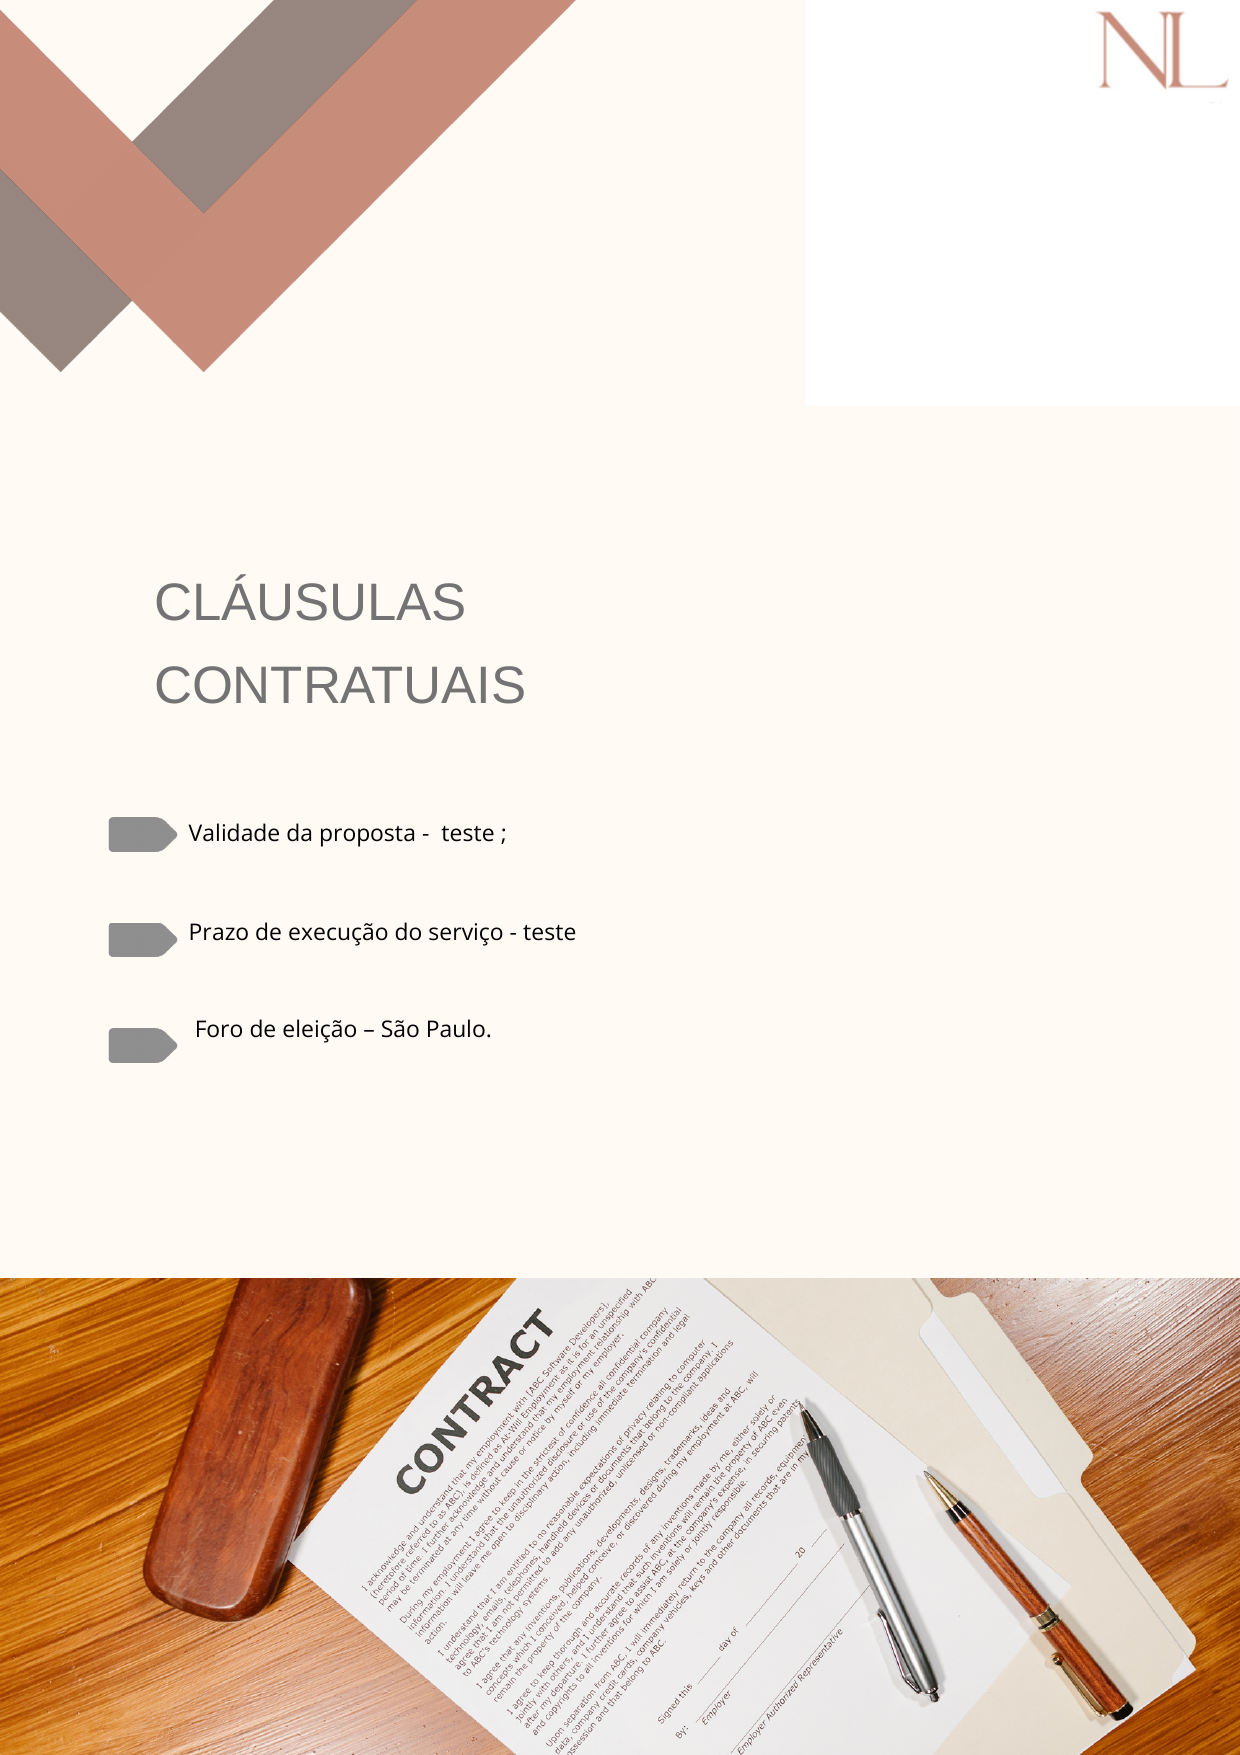

CLÁUSULAS CONTRATUAIS
Validade da proposta -  teste ;

Prazo de execução do serviço - teste

 Foro de eleição – São Paulo.